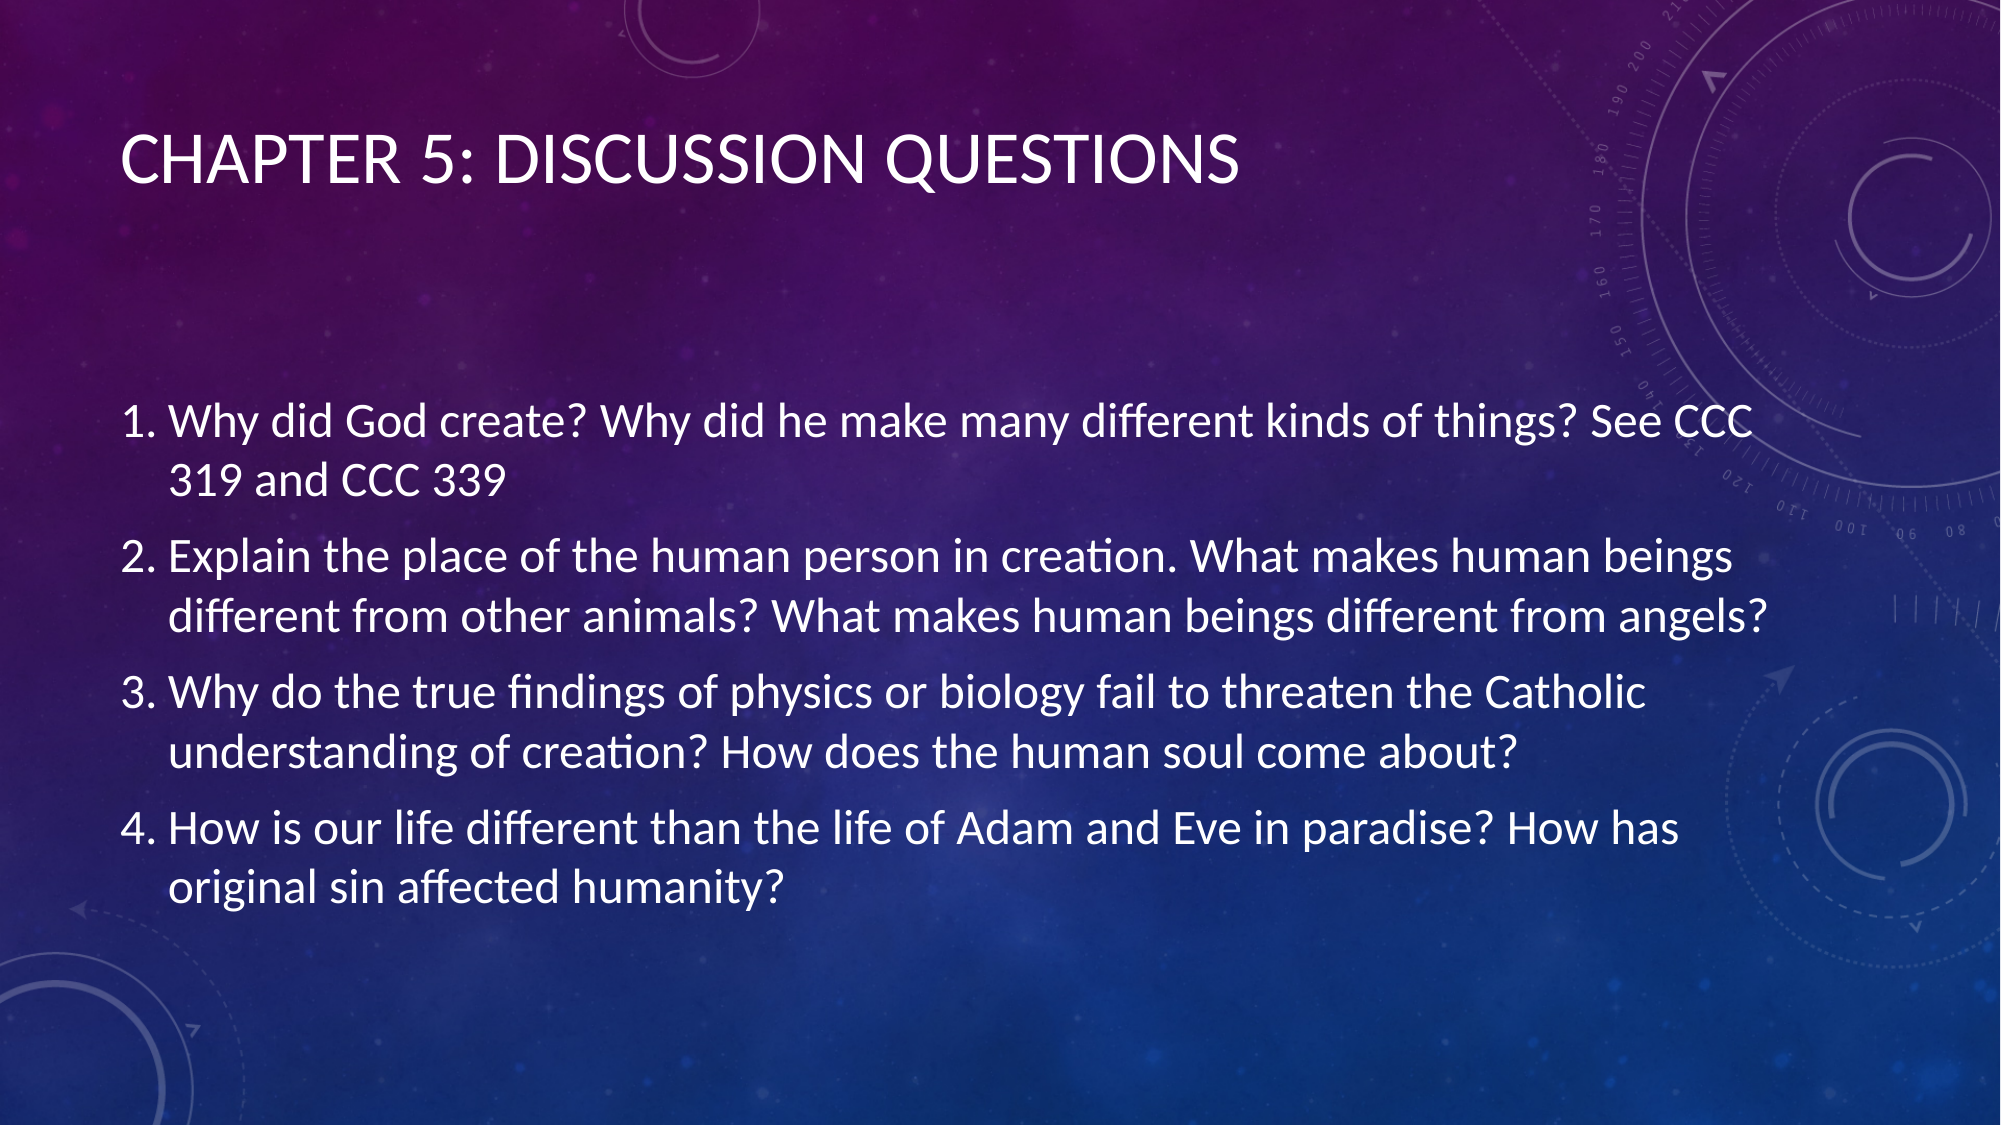

# Chapter 5: Discussion Questions
Why did God create? Why did he make many different kinds of things? See CCC 319 and CCC 339
Explain the place of the human person in creation. What makes human beings different from other animals? What makes human beings different from angels?
Why do the true findings of physics or biology fail to threaten the Catholic understanding of creation? How does the human soul come about?
How is our life different than the life of Adam and Eve in paradise? How has original sin affected humanity?